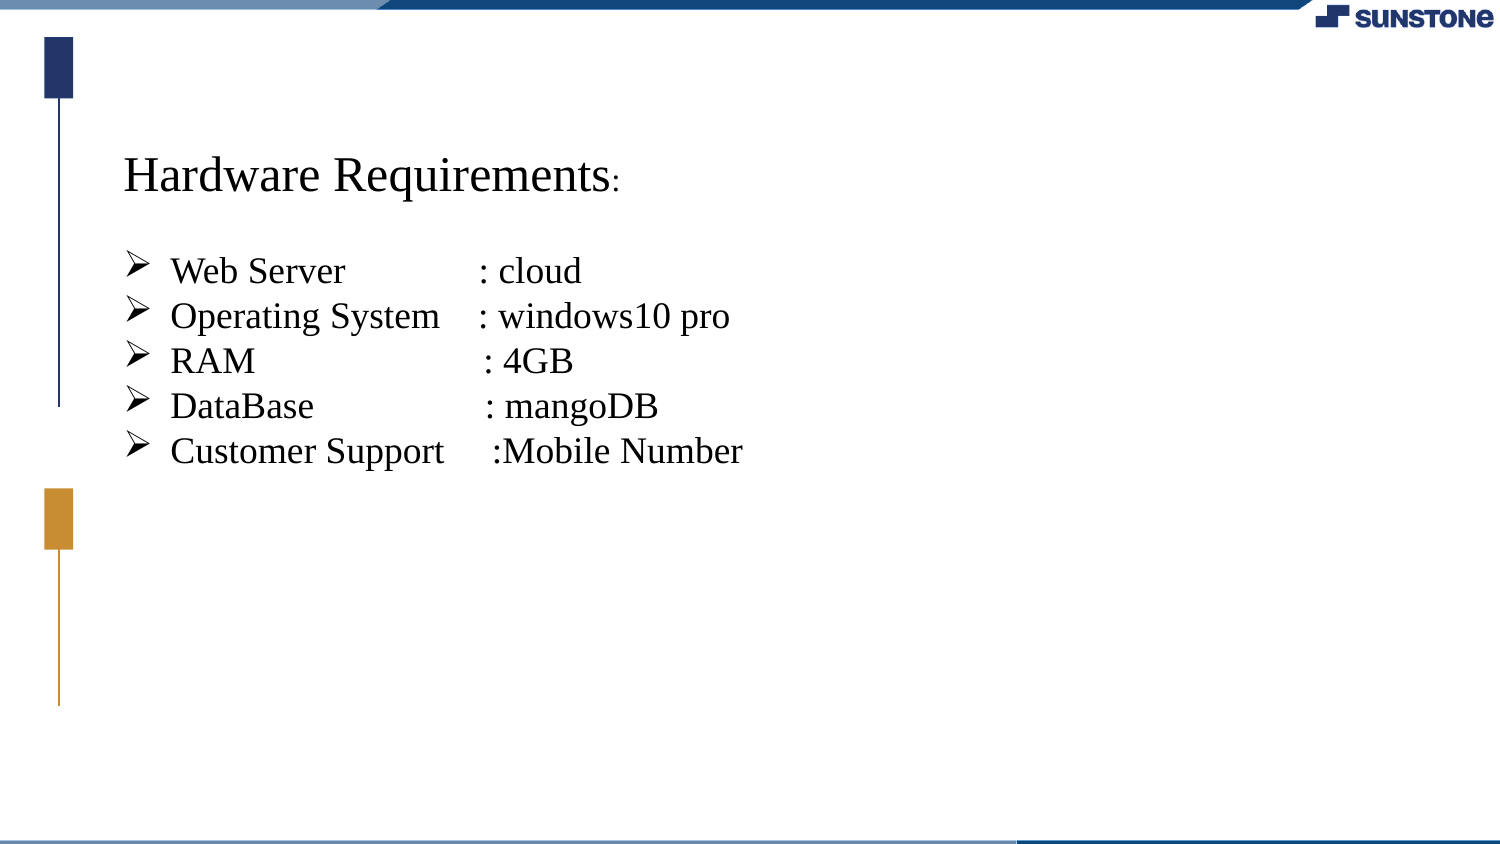

Hardware Requirements:

Web Server              : cloud
Operating System    : windows10 pro
RAM                        : 4GB
DataBase                  : mangoDB
Customer Support     :Mobile Number